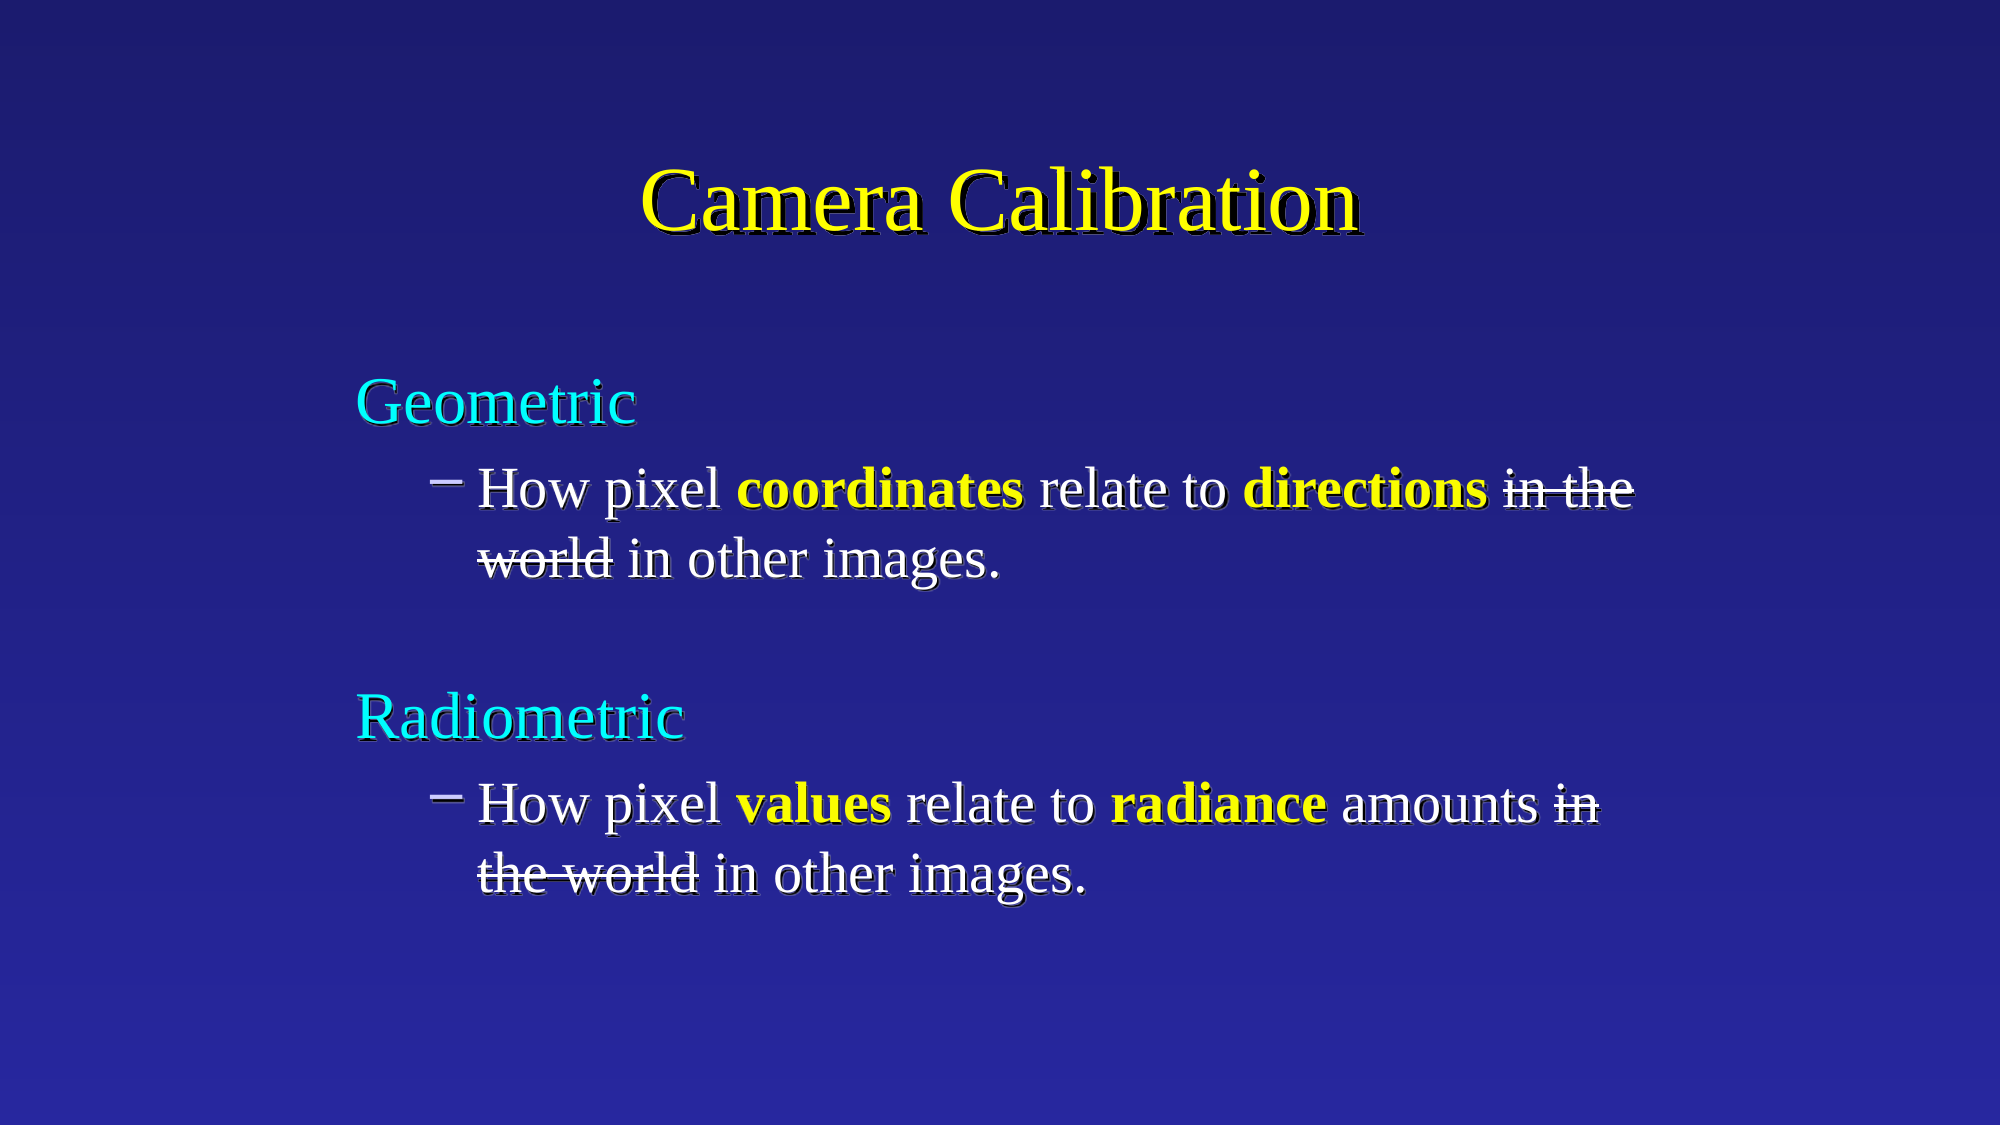

# Camera Calibration
Geometric
How pixel coordinates relate to directions in the world in other images.
Radiometric
How pixel values relate to radiance amounts in the world in other images.